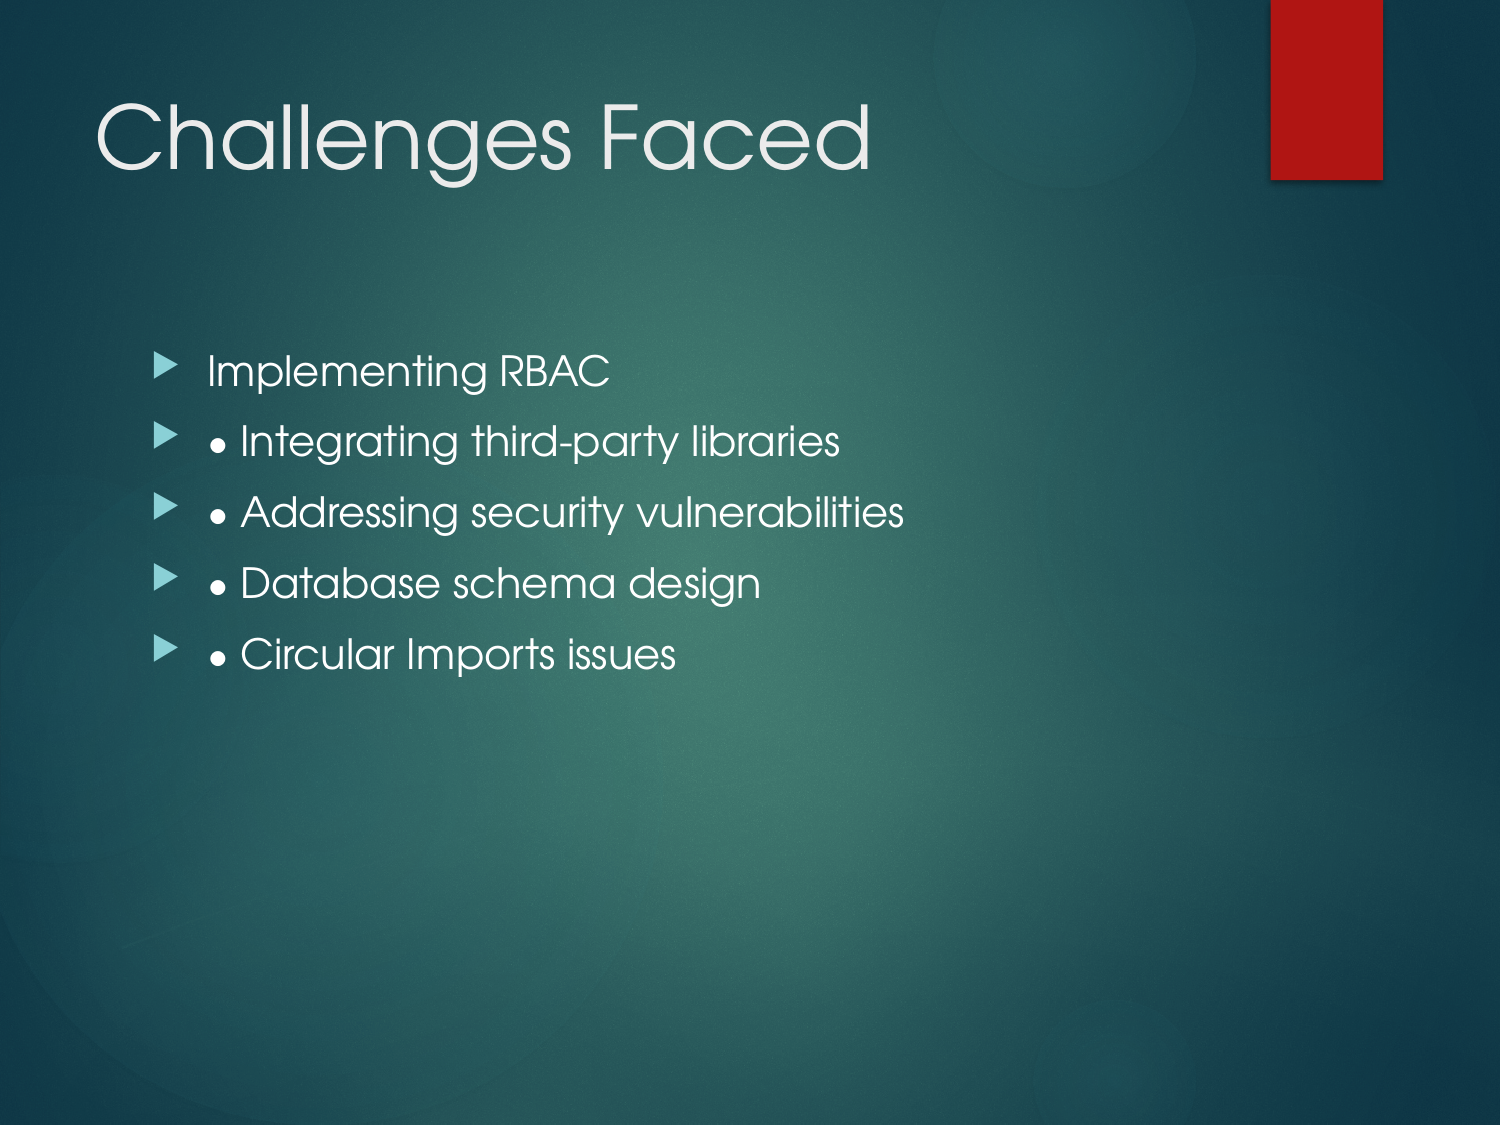

# Challenges Faced
Implementing RBAC
• Integrating third-party libraries
• Addressing security vulnerabilities
• Database schema design
• Circular Imports issues